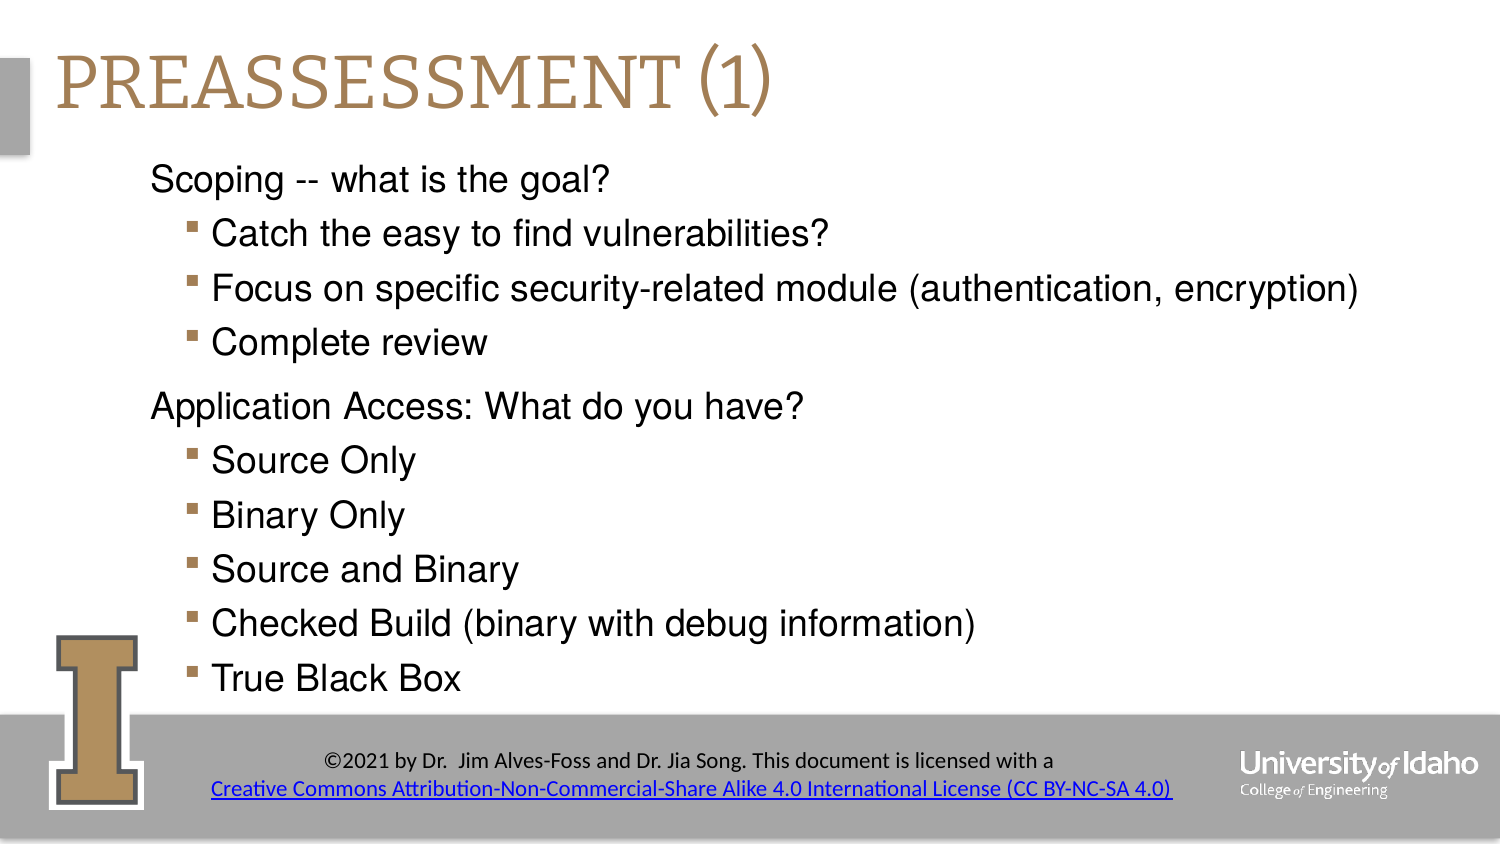

# Preassessment (1)
Scoping -- what is the goal?
Catch the easy to find vulnerabilities?
Focus on specific security-related module (authentication, encryption)
Complete review
Application Access: What do you have?
Source Only
Binary Only
Source and Binary
Checked Build (binary with debug information)
True Black Box